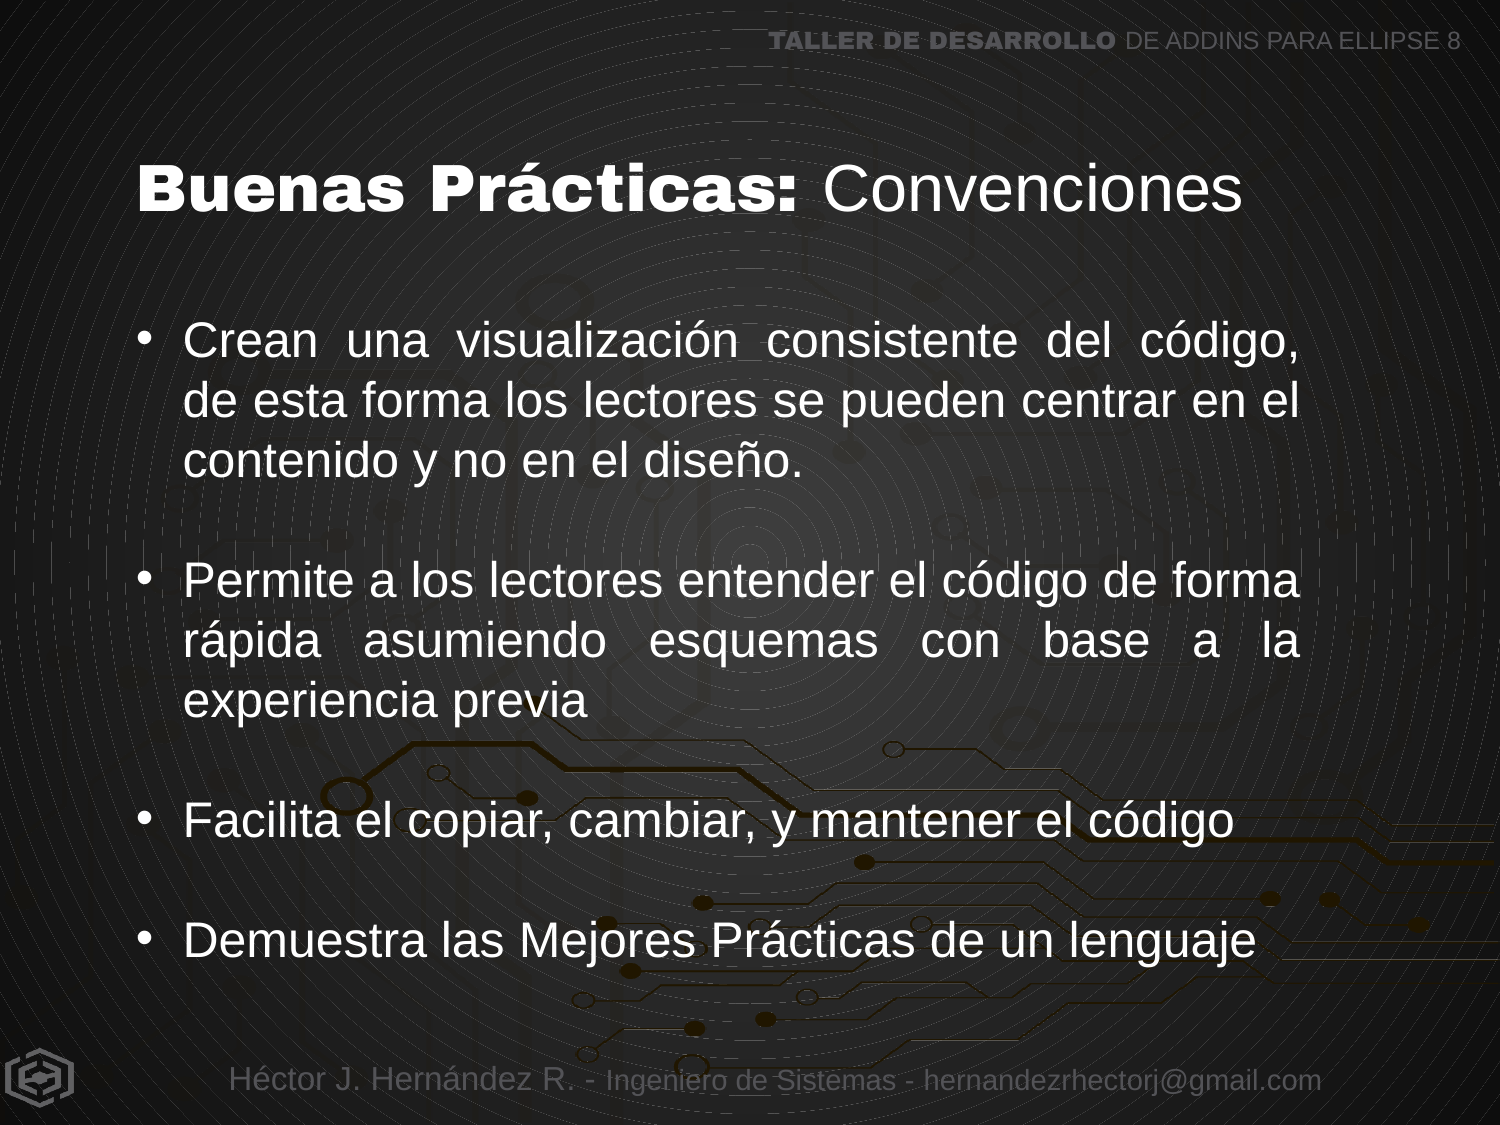

Buenas Prácticas: Convenciones
Crean una visualización consistente del código, de esta forma los lectores se pueden centrar en el contenido y no en el diseño.

Permite a los lectores entender el código de forma rápida asumiendo esquemas con base a la experiencia previa

Facilita el copiar, cambiar, y mantener el código

Demuestra las Mejores Prácticas de un lenguaje